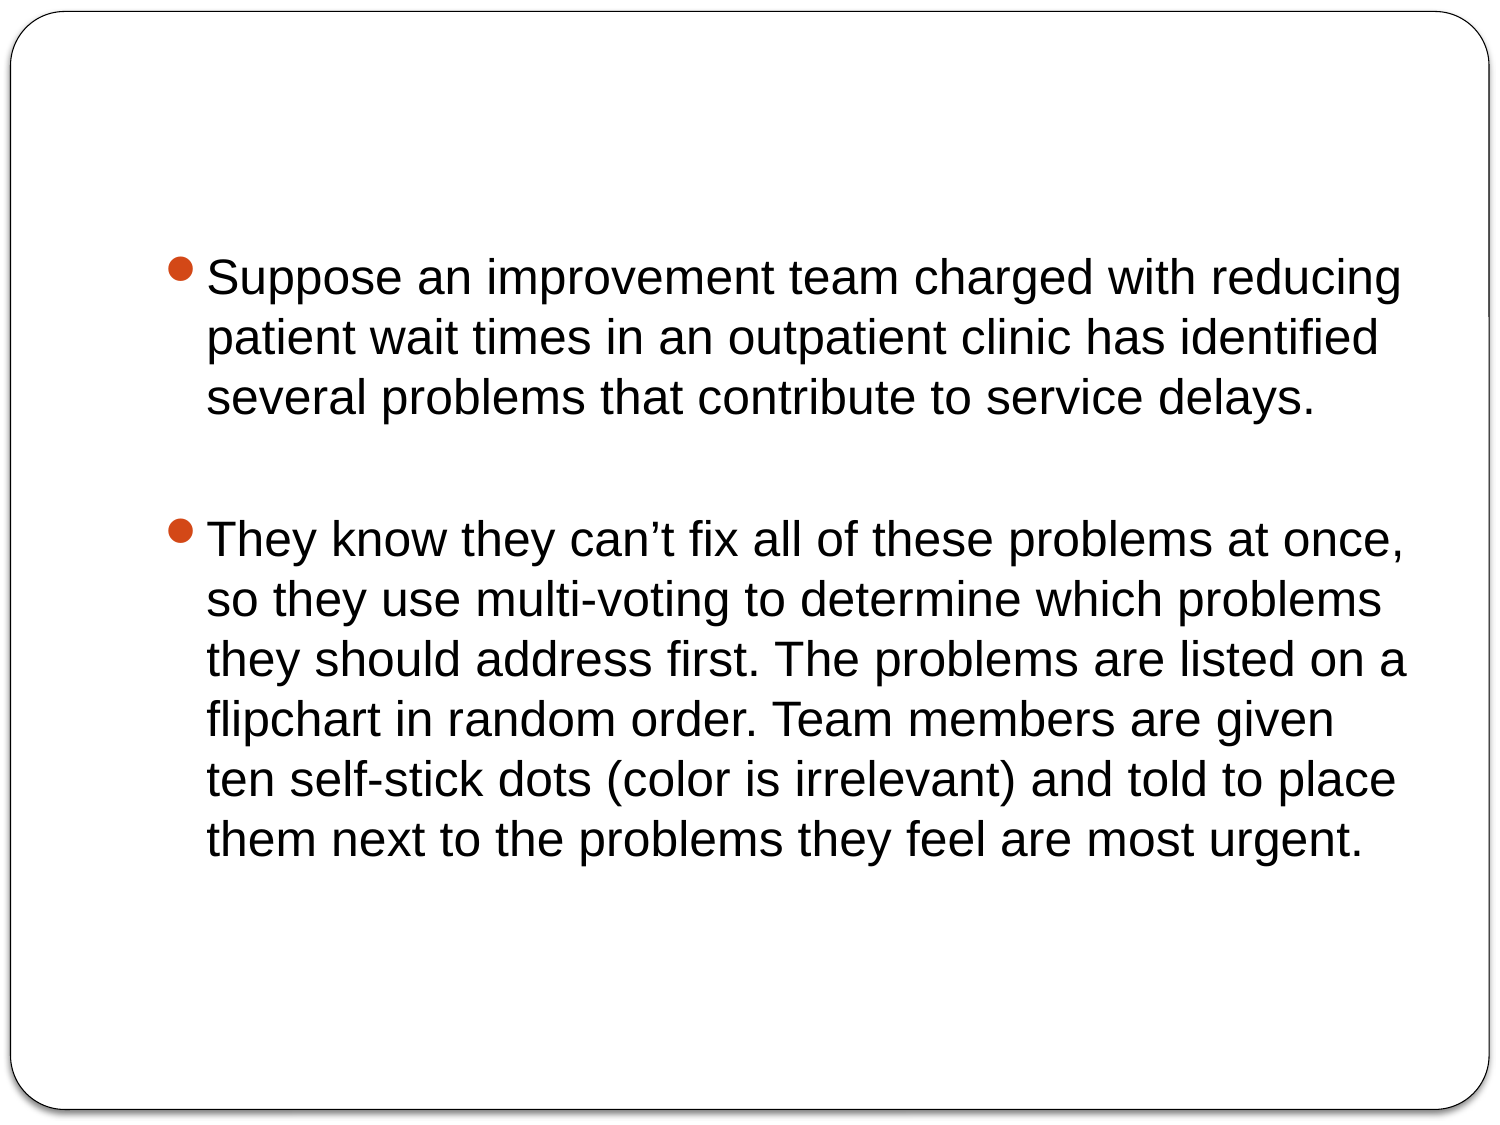

#
Suppose an improvement team charged with reducing patient wait times in an outpatient clinic has identified several problems that contribute to service delays.

They know they can’t fix all of these problems at once, so they use multi-voting to determine which problems they should address first. The problems are listed on a flipchart in random order. Team members are given ten self-stick dots (color is irrelevant) and told to place them next to the problems they feel are most urgent.